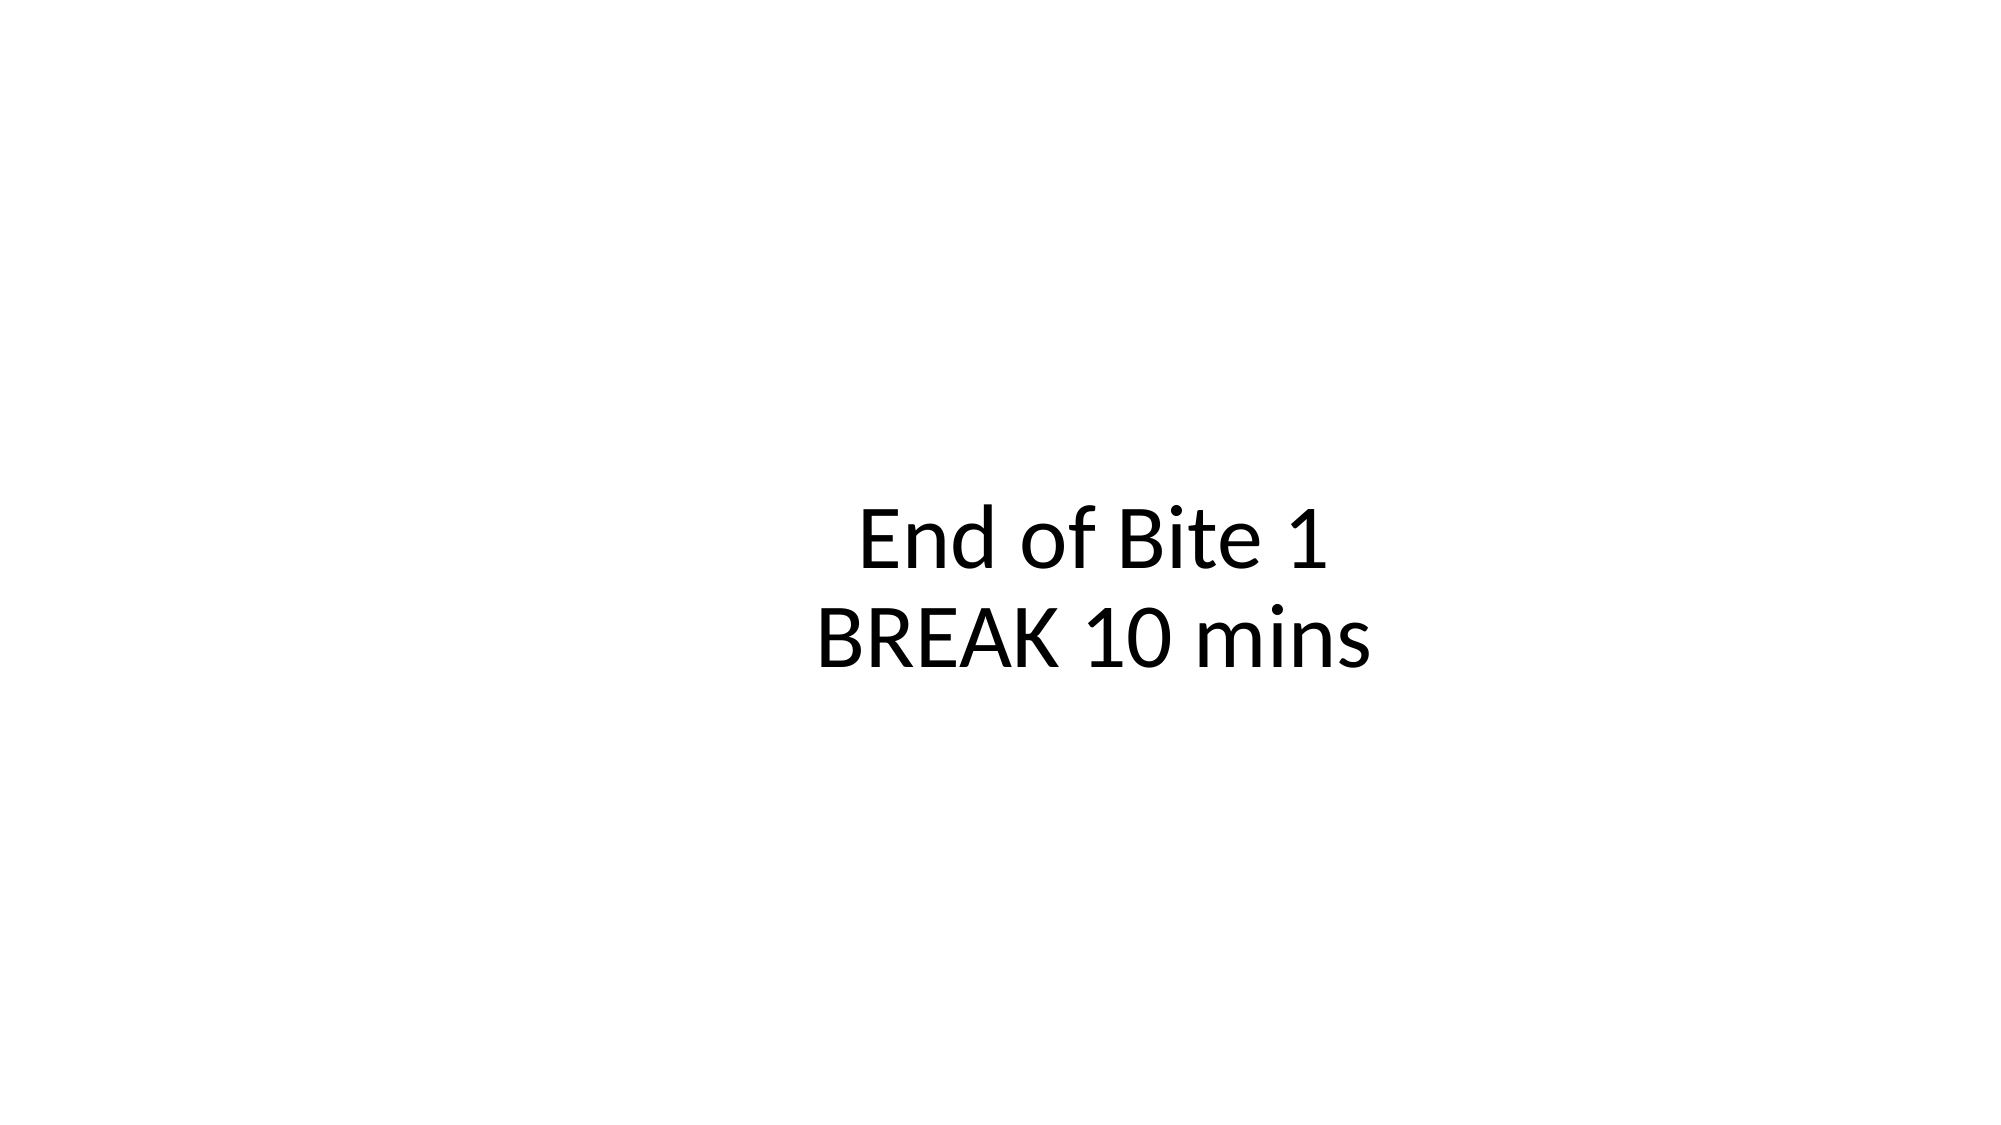

# End of Bite 1 BREAK 10 mins